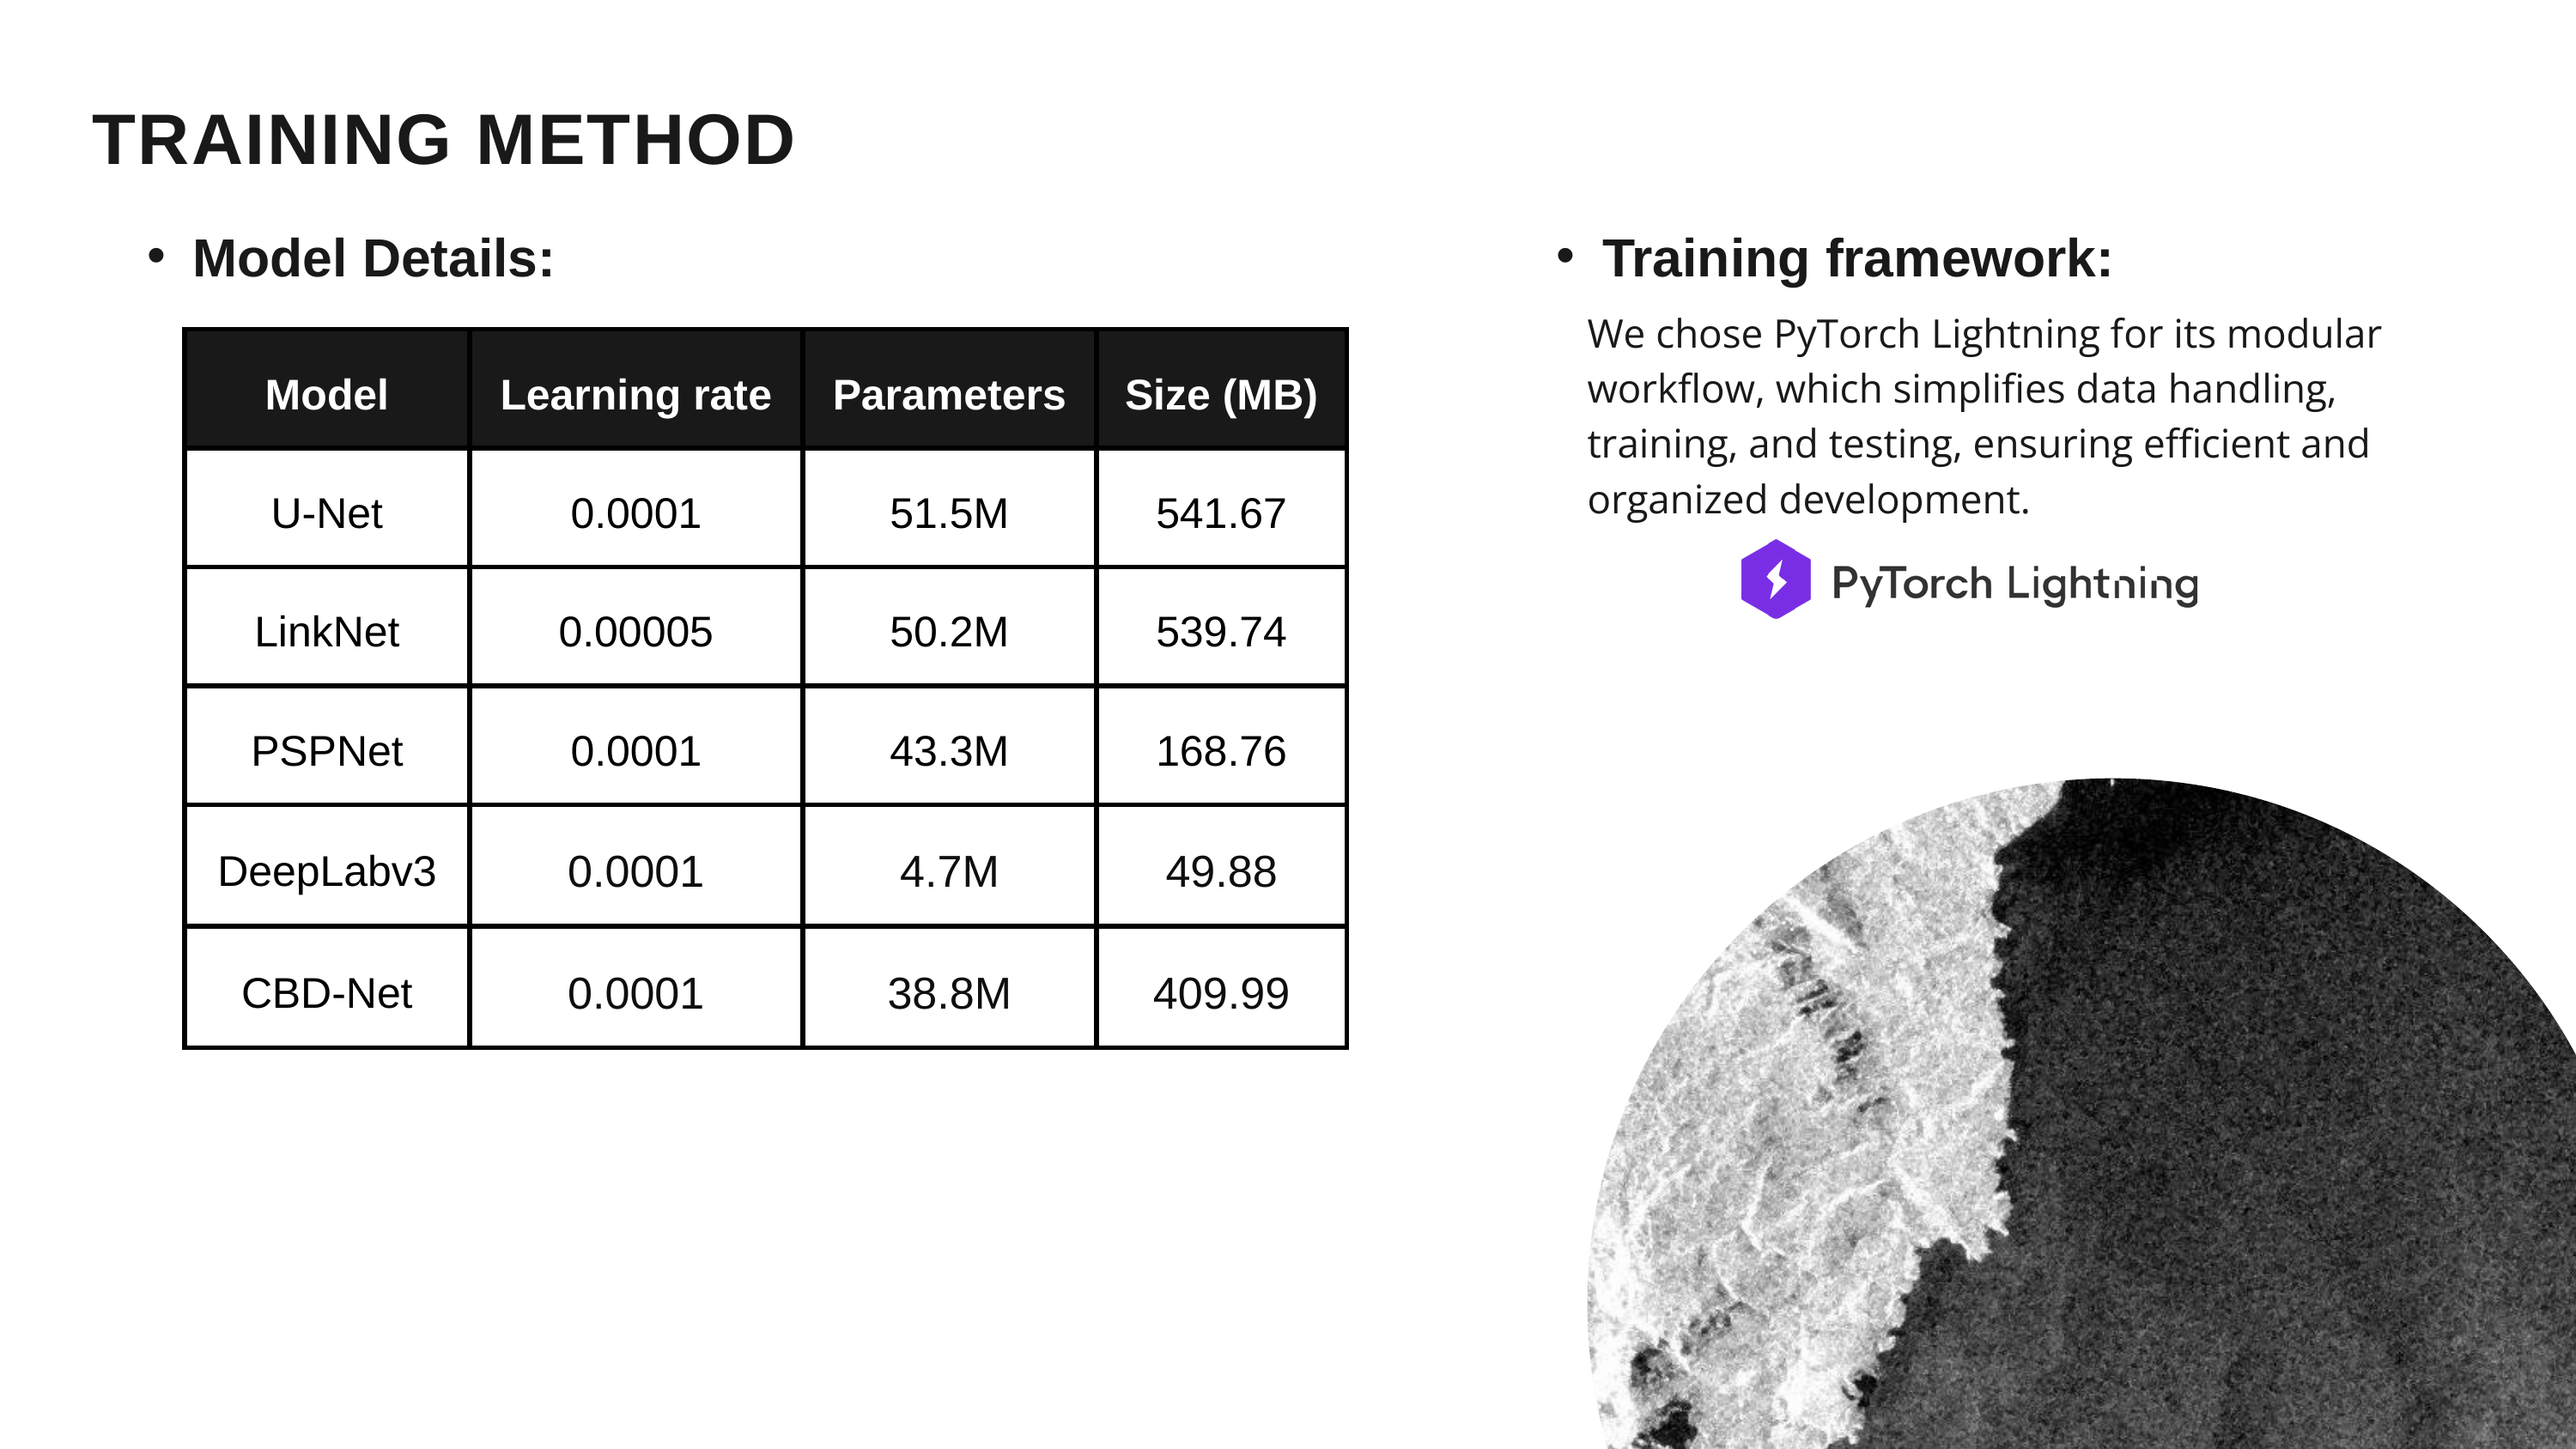

TRAINING METHOD
Model Details:
Training framework:
We chose PyTorch Lightning for its modular workflow, which simplifies data handling, training, and testing, ensuring efficient and organized development.
| Model | Learning rate | Parameters | Size (MB) |
| --- | --- | --- | --- |
| U-Net | 0.0001 | 51.5M | 541.67 |
| LinkNet | 0.00005 | 50.2M | 539.74 |
| PSPNet | 0.0001 | 43.3M | 168.76 |
| DeepLabv3 | 0.0001 | 4.7M | 49.88 |
| CBD-Net | 0.0001 | 38.8M | 409.99 |